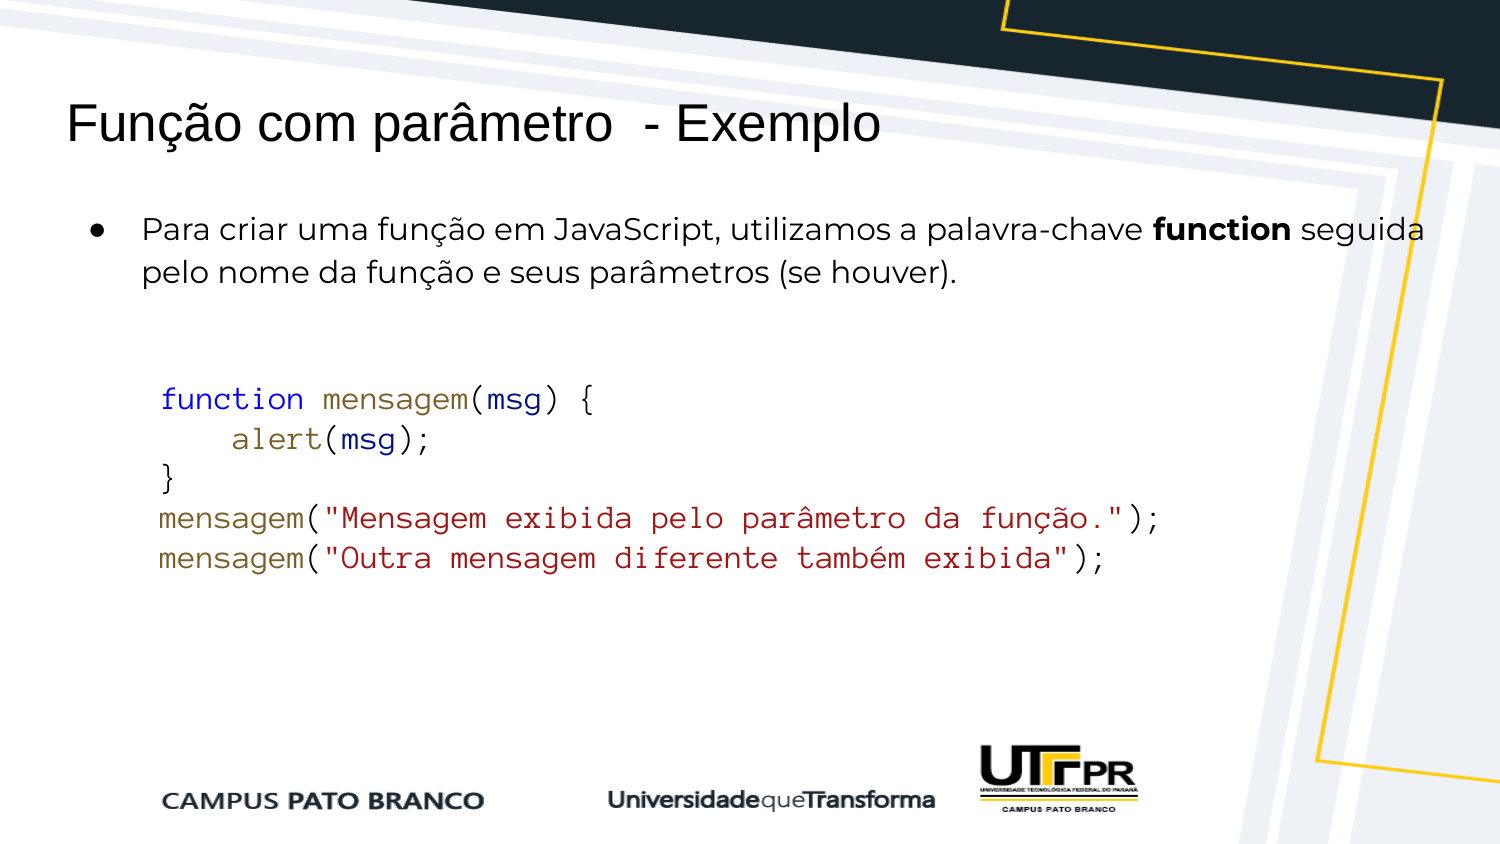

# Função com parâmetro  - Exemplo
Para criar uma função em JavaScript, utilizamos a palavra-chave function seguida pelo nome da função e seus parâmetros (se houver).
function mensagem(msg) {
    alert(msg);
}
mensagem("Mensagem exibida pelo parâmetro da função.");
mensagem("Outra mensagem diferente também exibida");